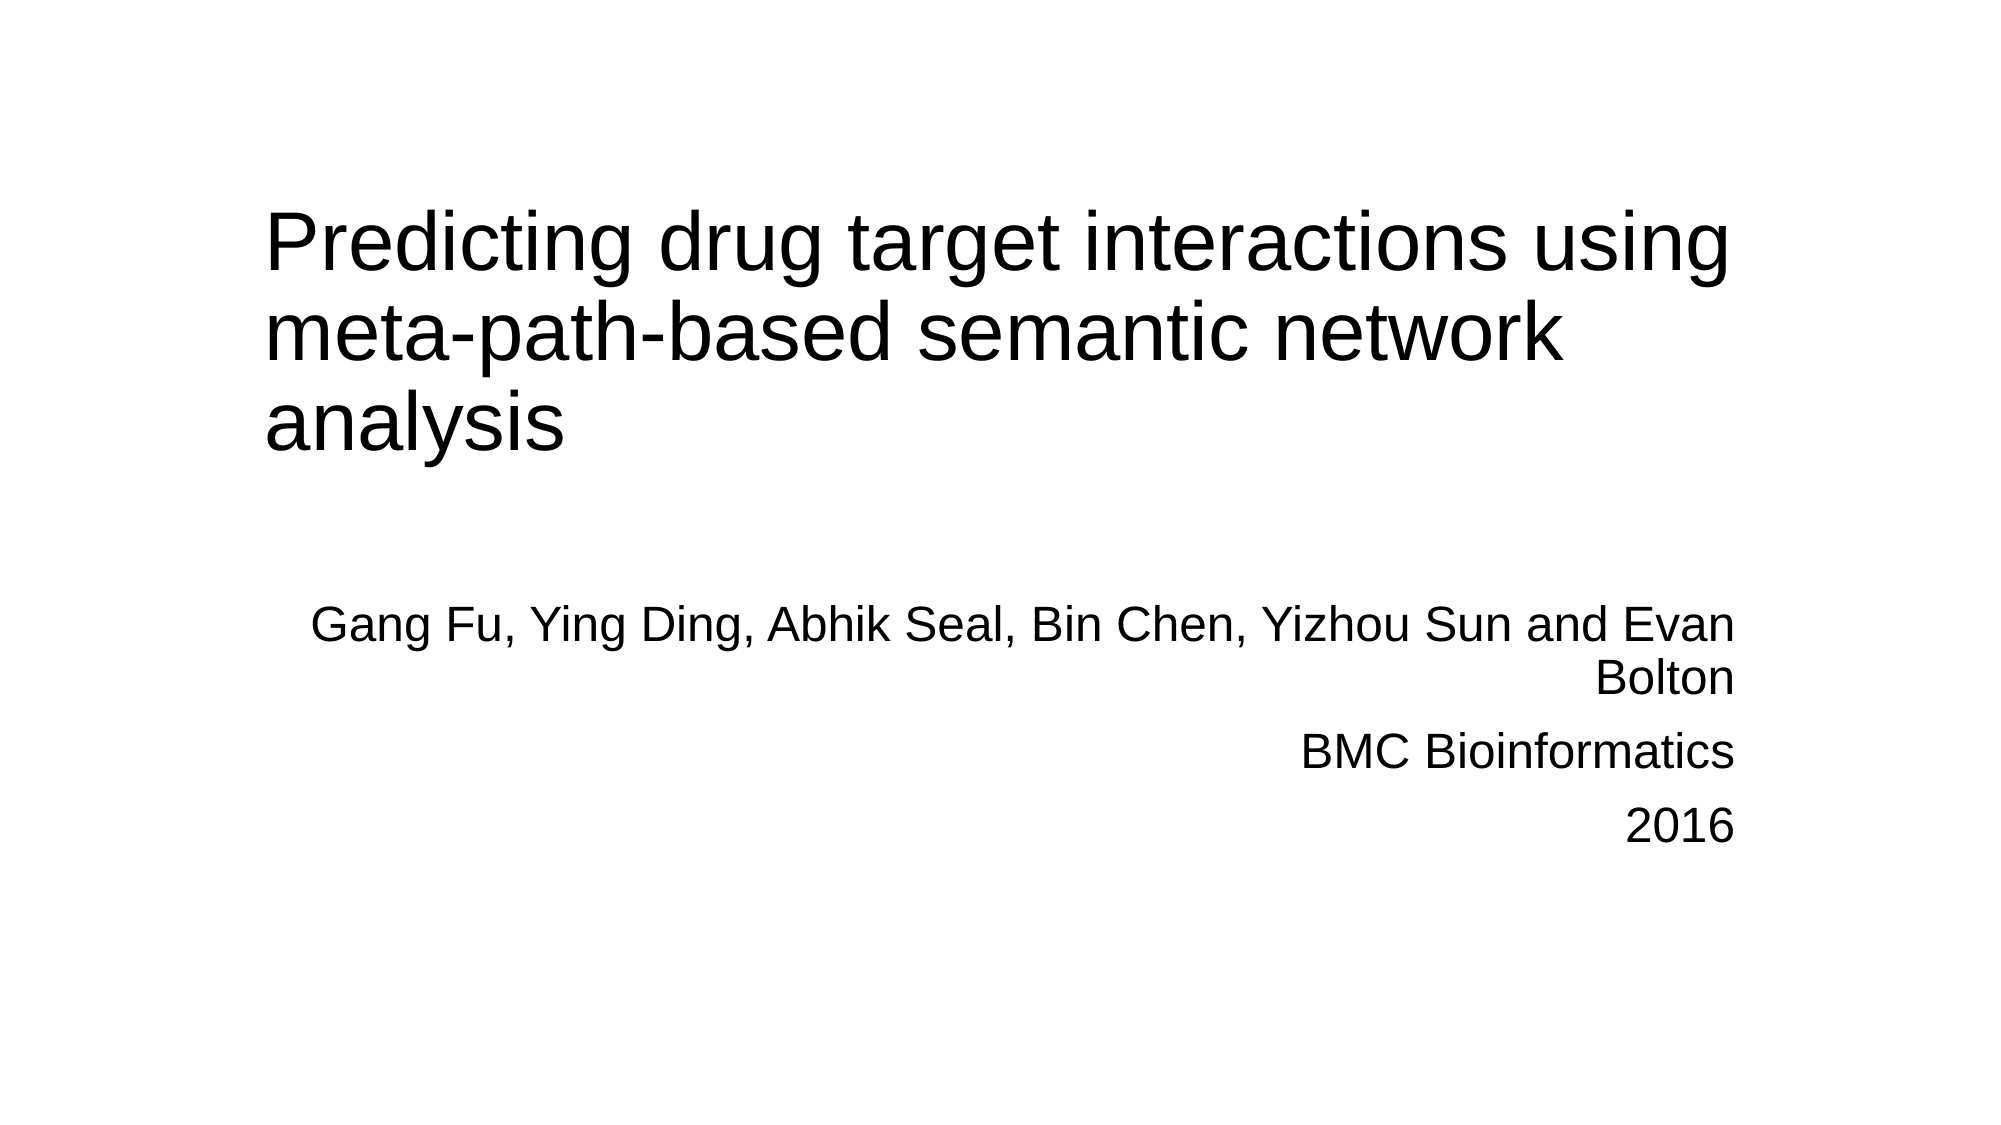

# Predicting drug target interactions using meta-path-based semantic network analysis
Gang Fu, Ying Ding, Abhik Seal, Bin Chen, Yizhou Sun and Evan Bolton
BMC Bioinformatics
2016